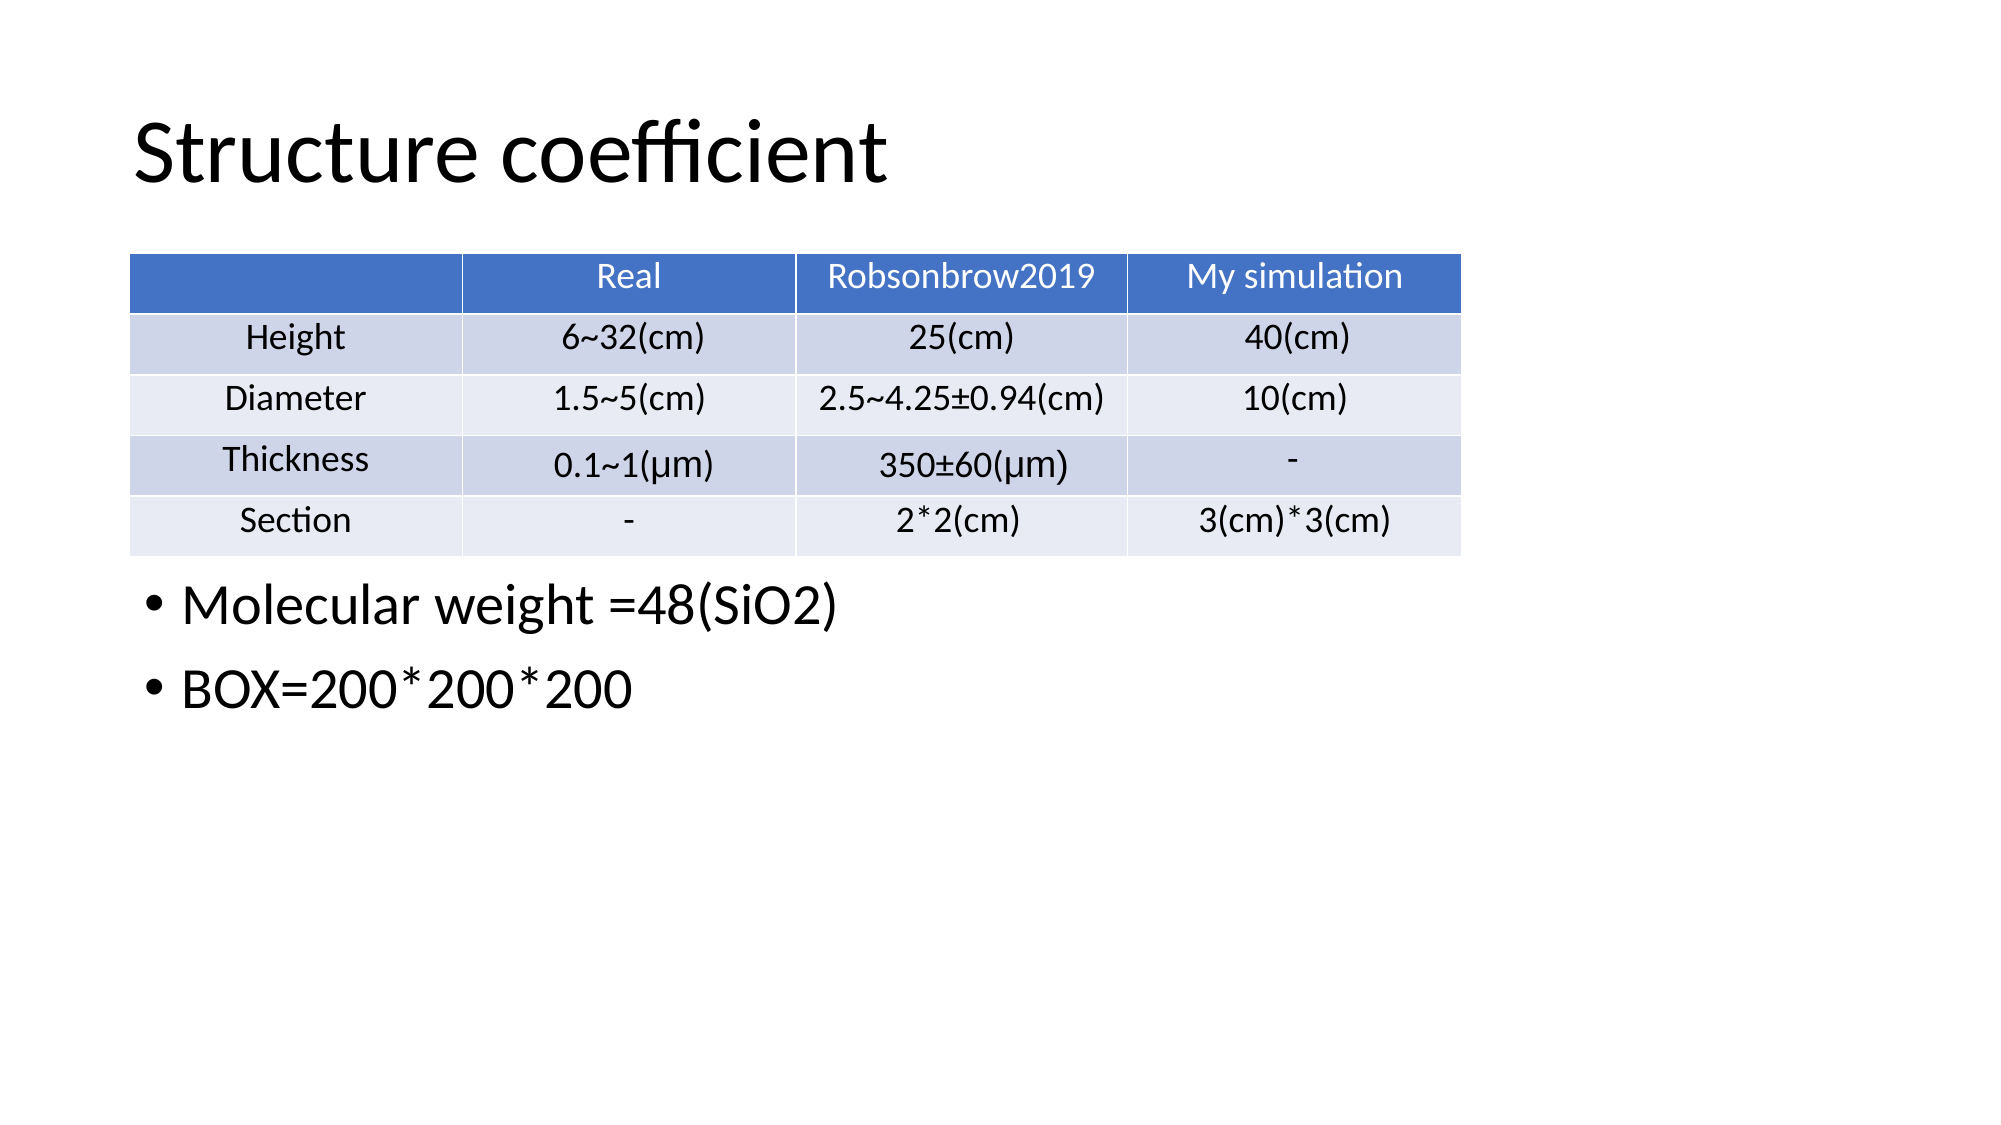

# Structure coefficient
|  | Real | Robsonbrow2019 | My simulation |
| --- | --- | --- | --- |
| Height | 6~32(cm) | 25(cm) | 40(cm) |
| Diameter | 1.5~5(cm) | 2.5~4.25±0.94(cm) | 10(cm) |
| Thickness | 0.1~1(μm) | 350±60(μm) | - |
| Section | - | 2\*2(cm) | 3(cm)\*3(cm) |
Molecular weight =48(SiO2)
BOX=200*200*200